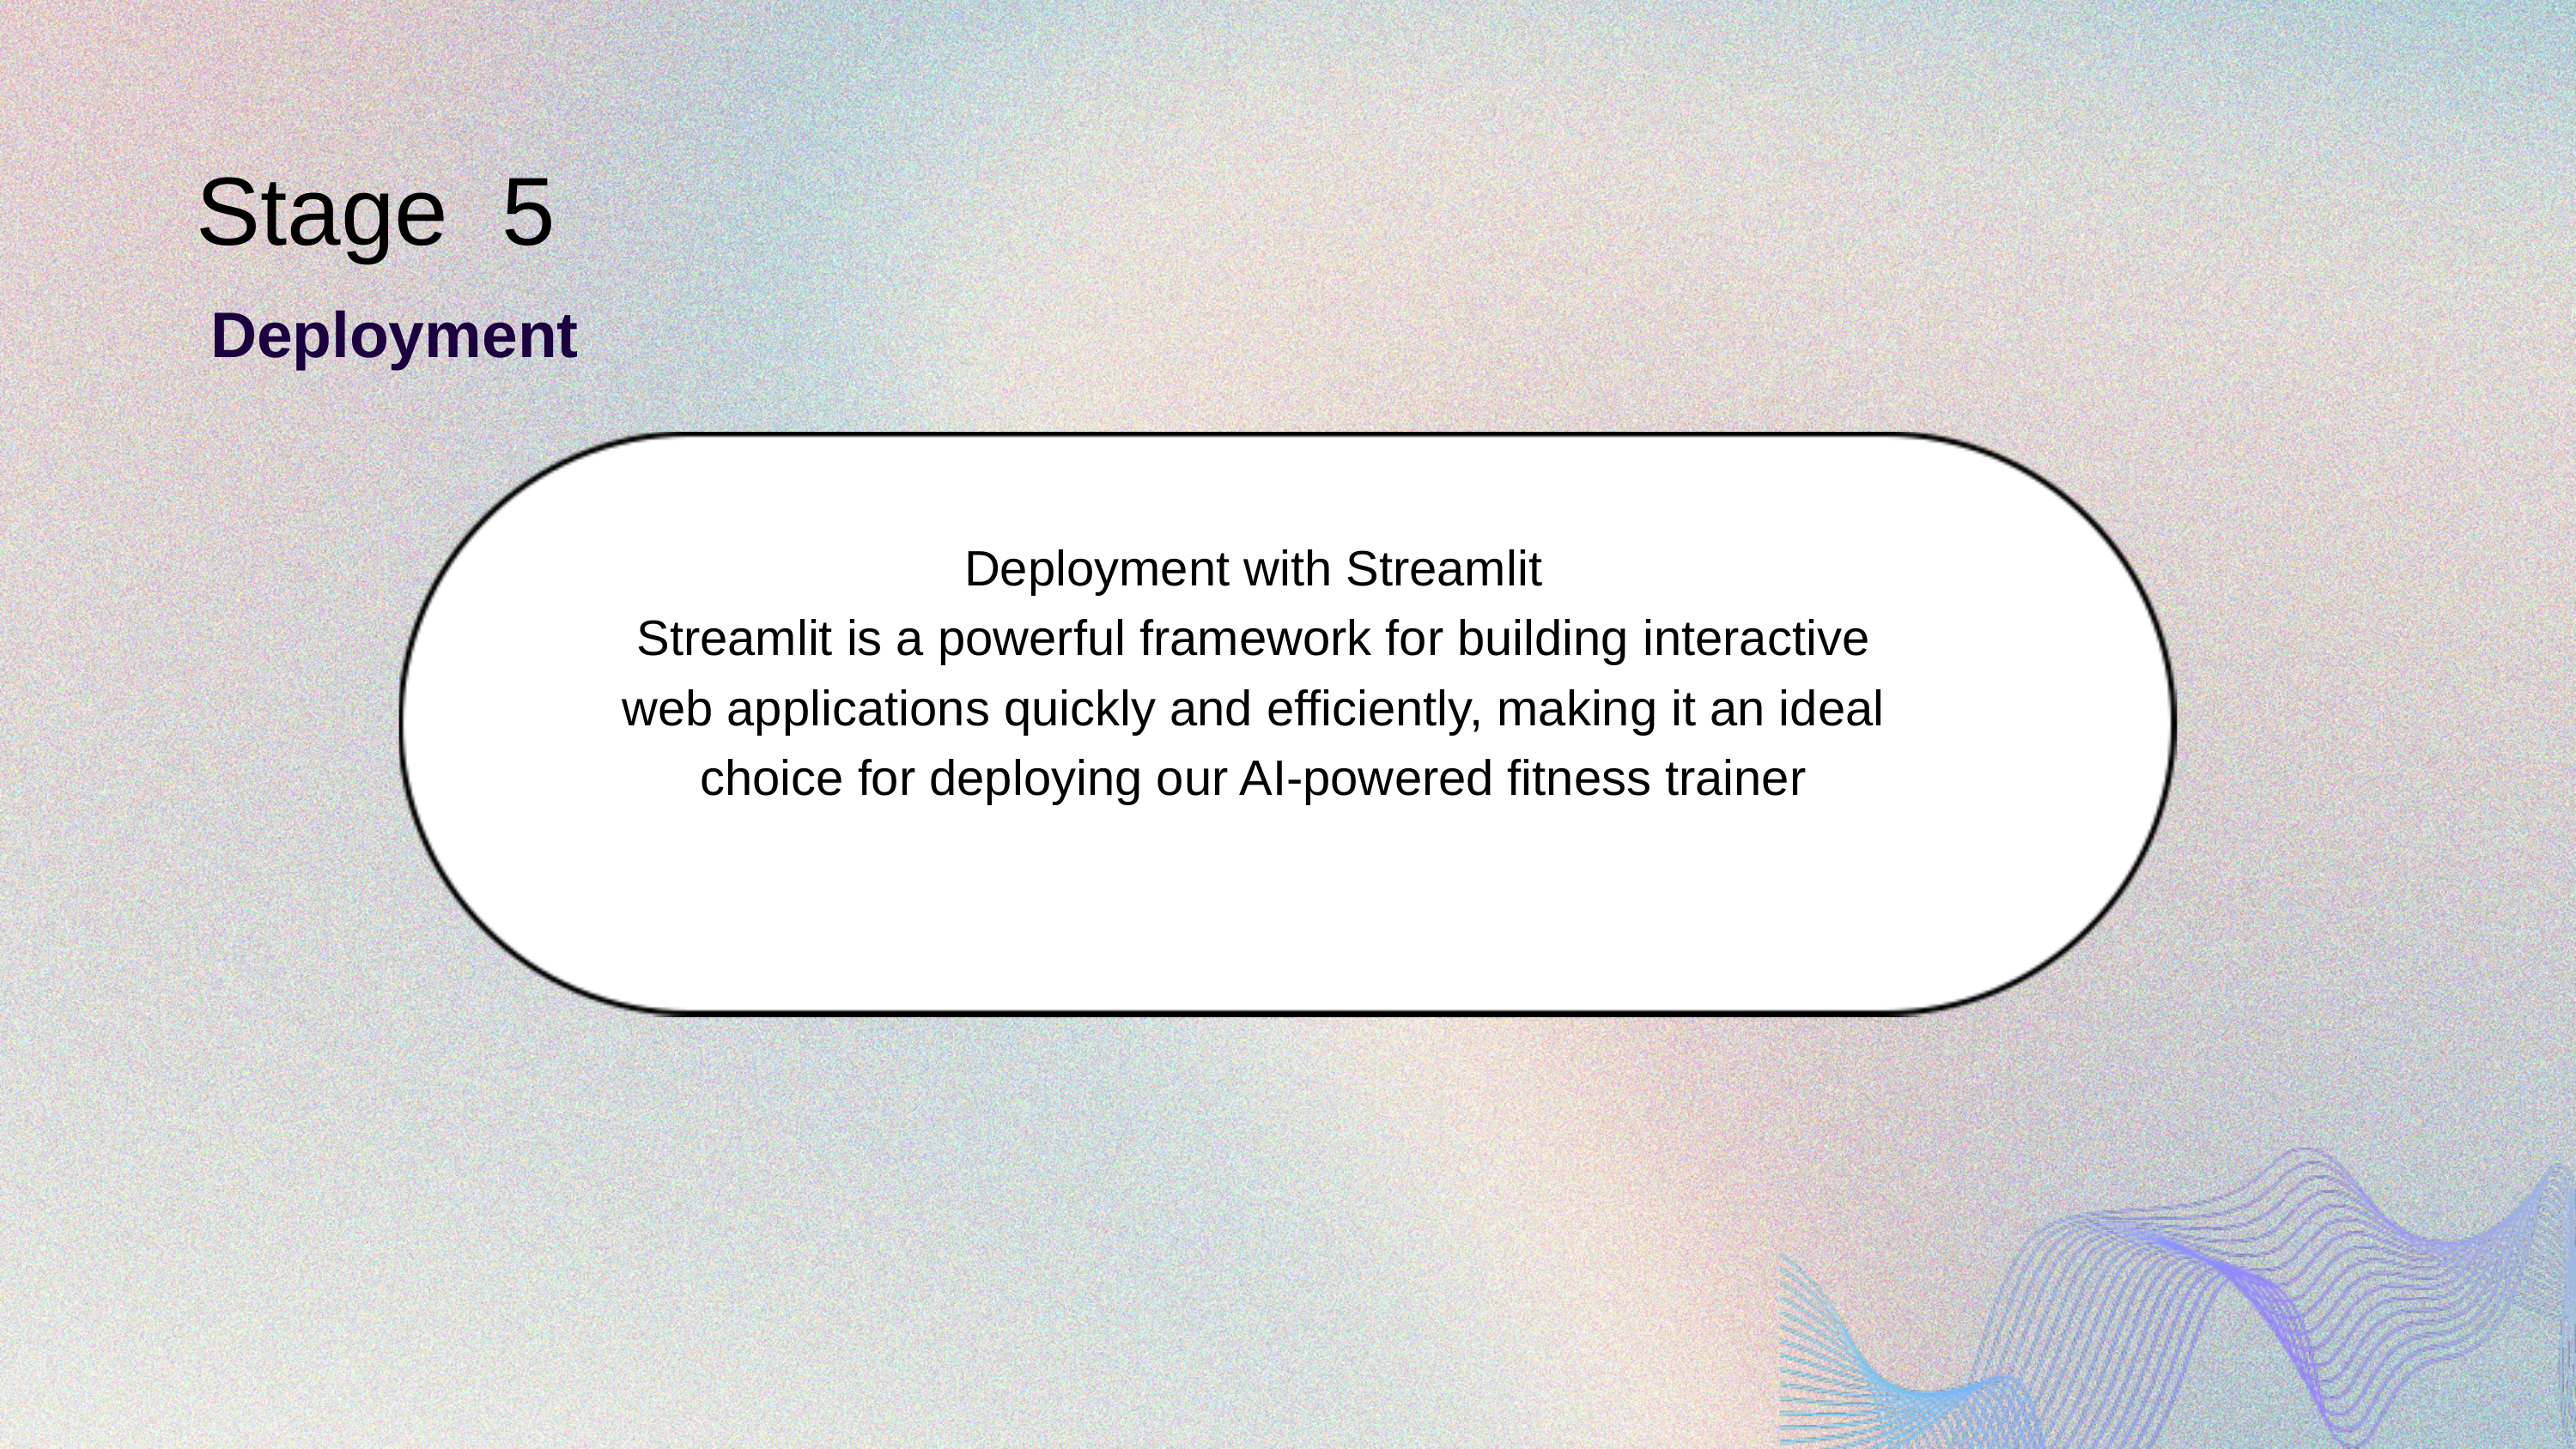

Stage  5
Deployment

Deployment with Streamlit
Streamlit is a powerful framework for building interactive web applications quickly and efficiently, making it an ideal choice for deploying our AI-powered fitness trainer